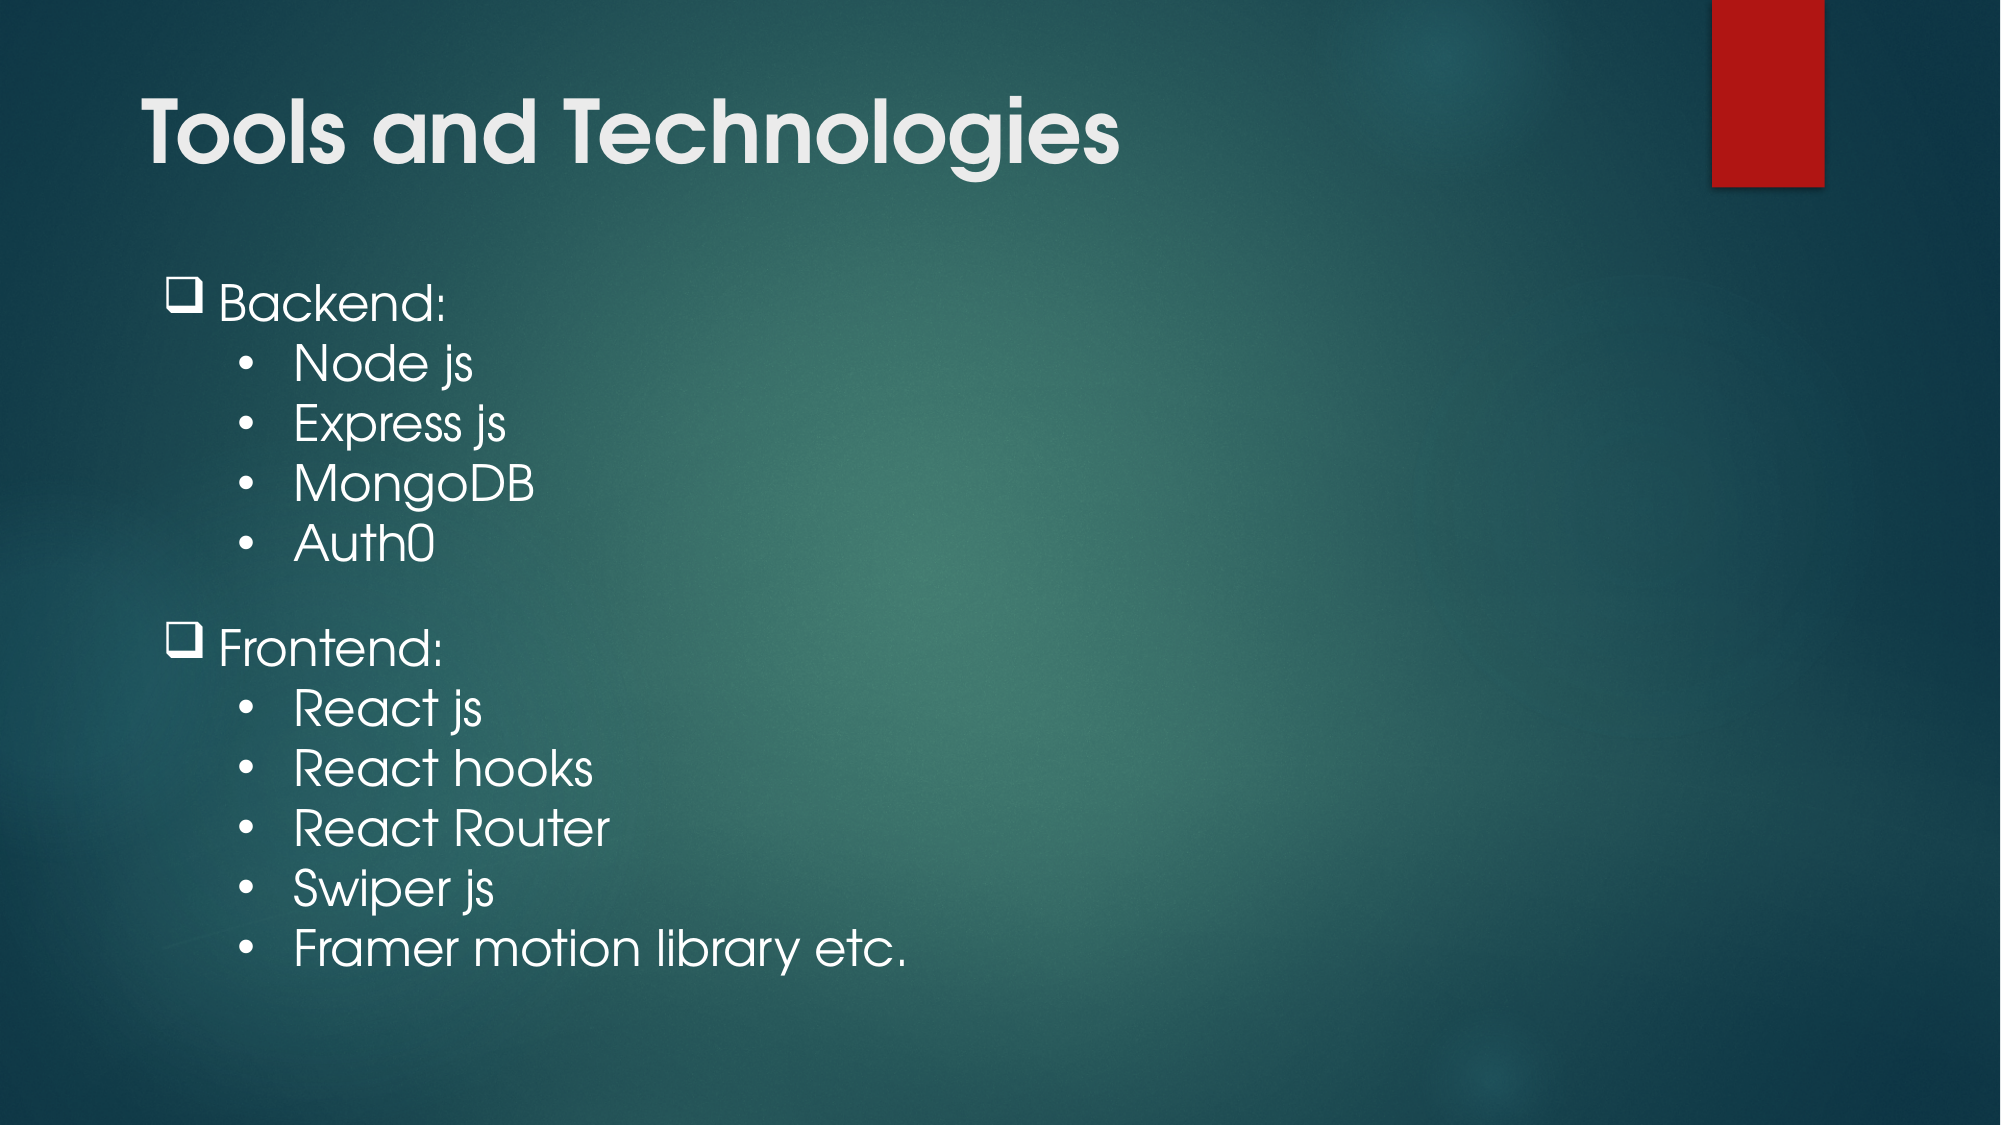

# Tools and Technologies
Backend:
Node js
Express js
MongoDB
Auth0

Frontend:
React js
React hooks
React Router
Swiper js
Framer motion library etc.